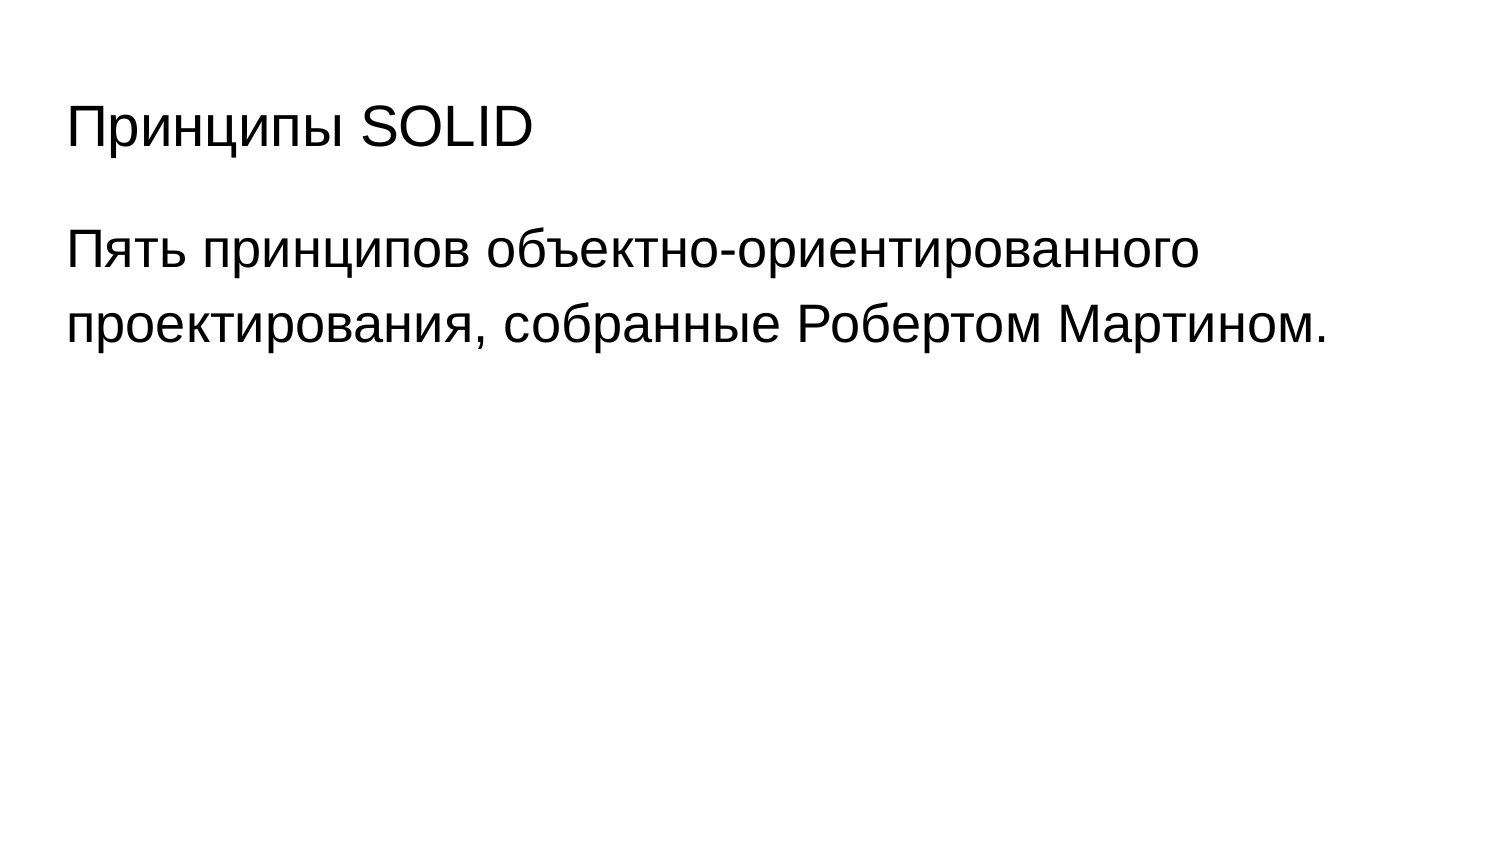

# Принципы SOLID
Пять принципов объектно-ориентированного проектирования, собранные Робертом Мартином.